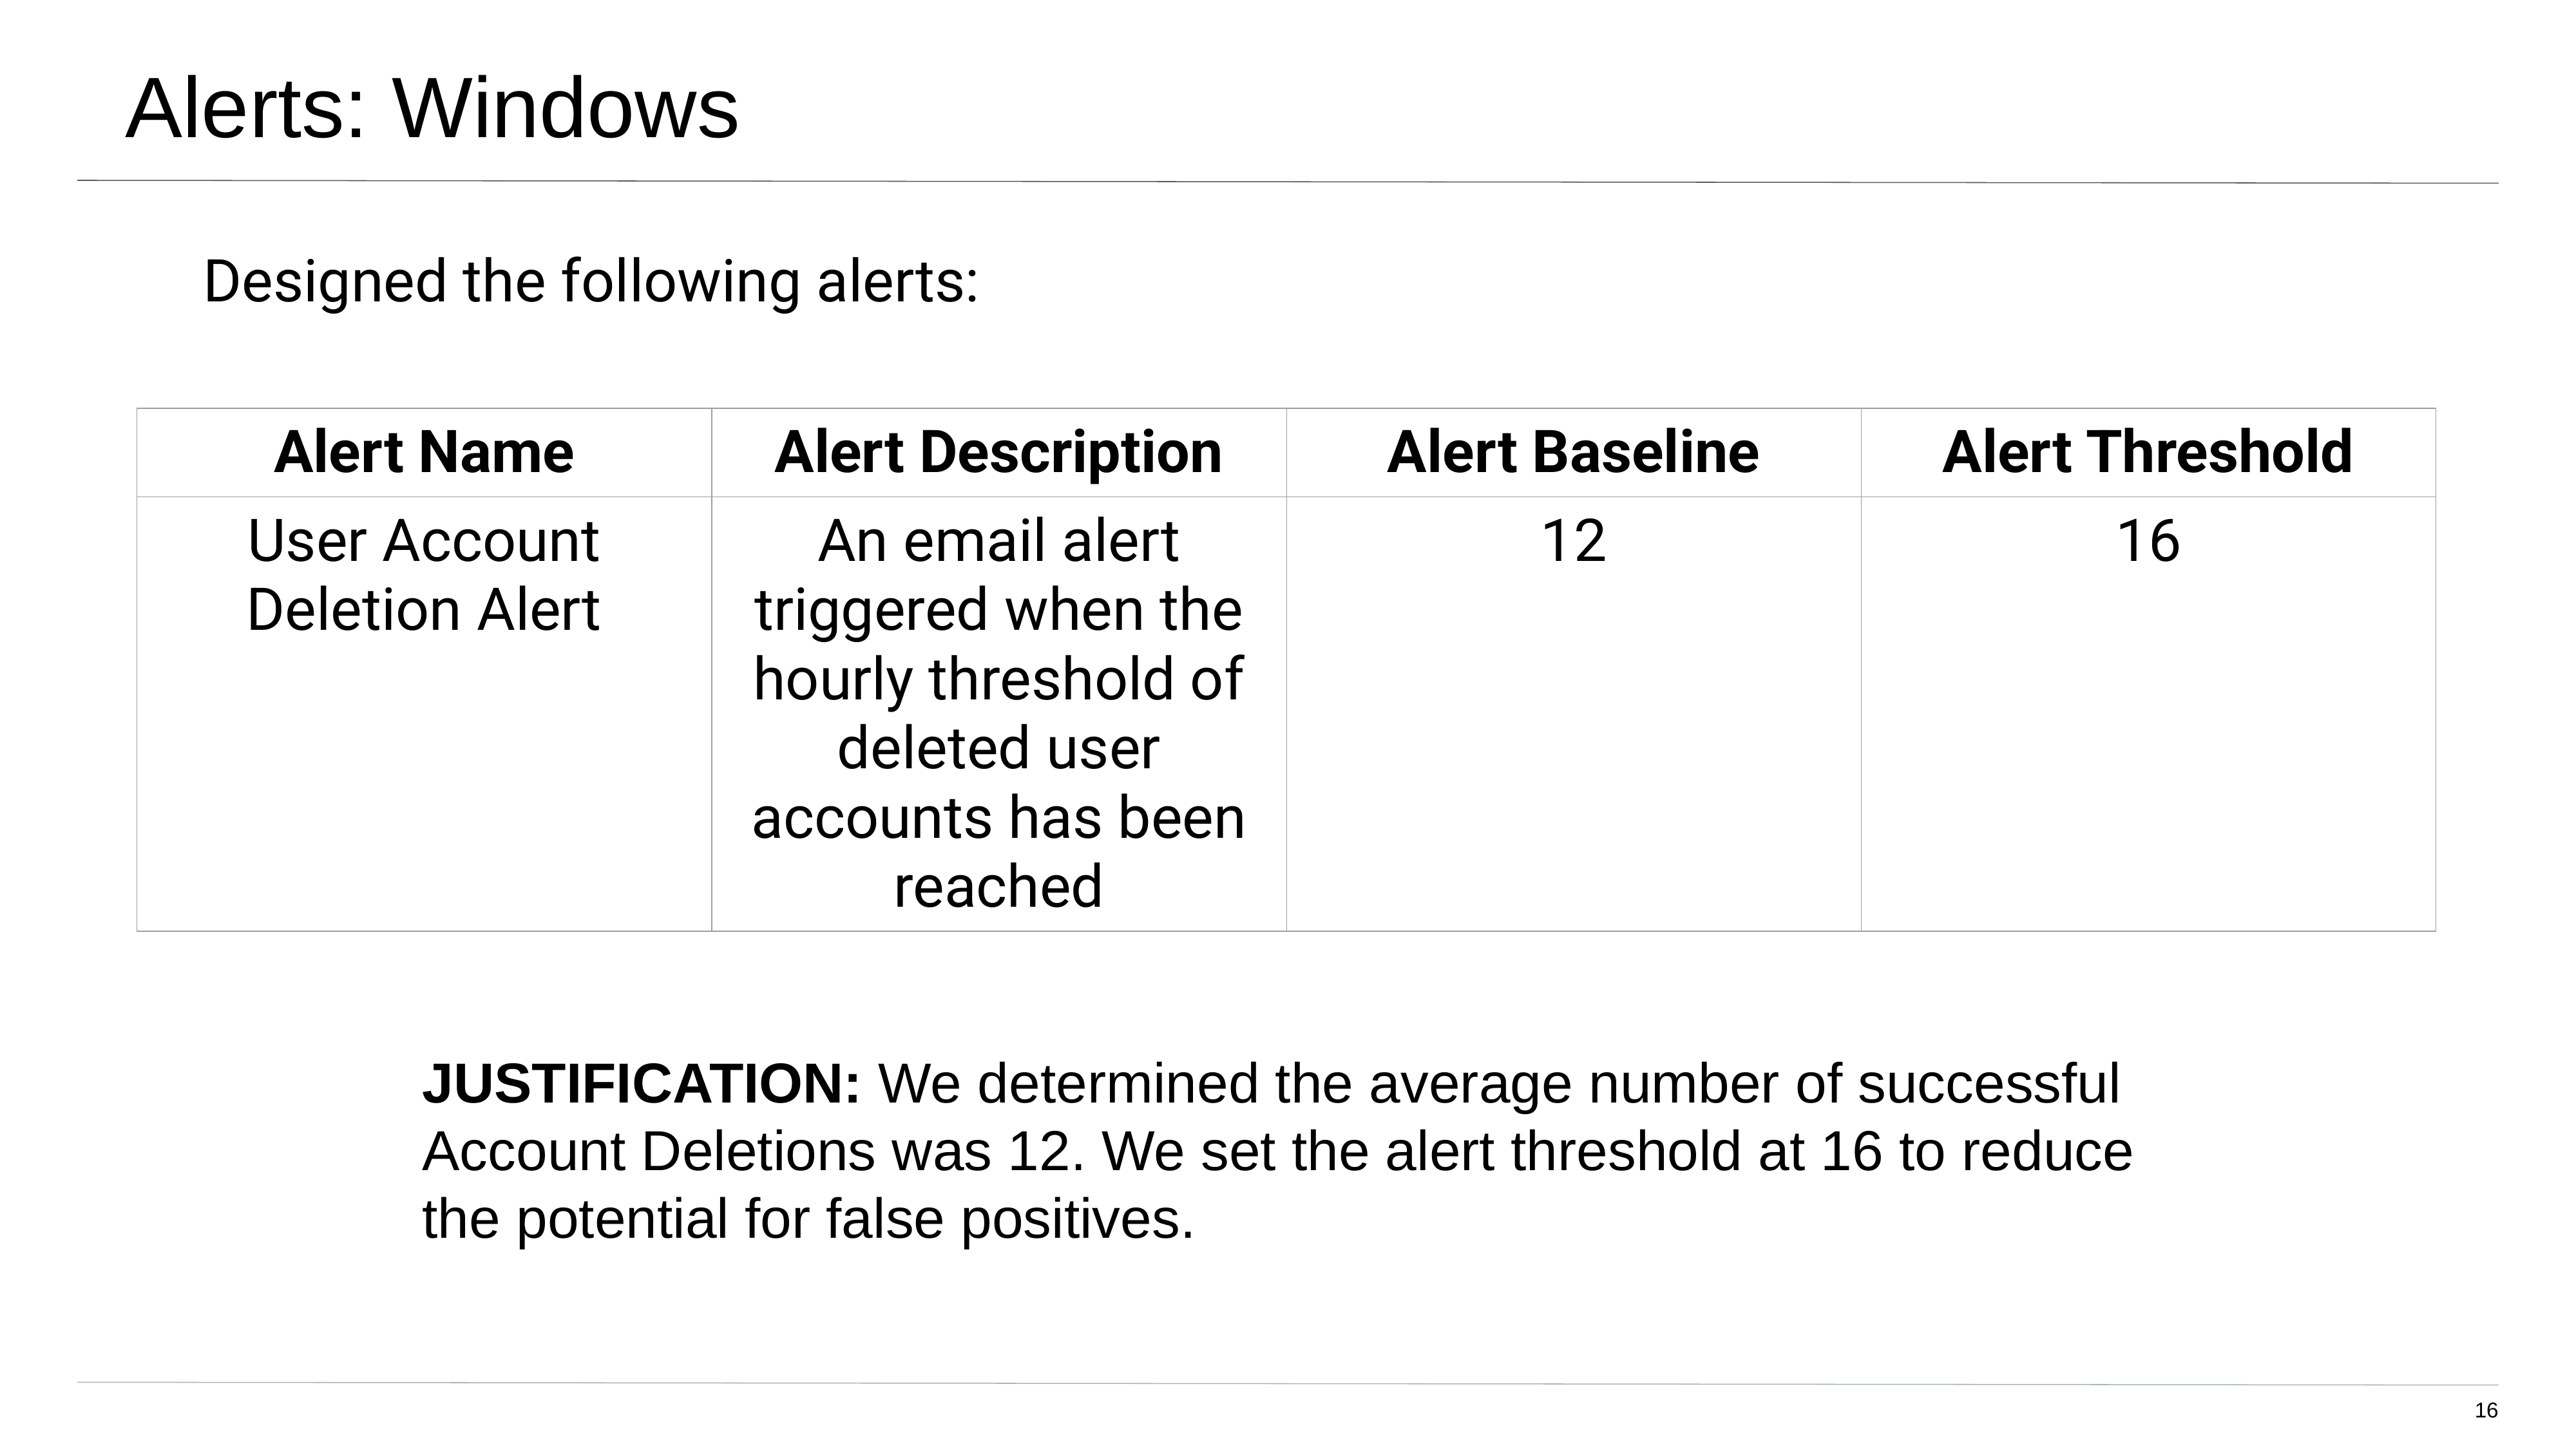

# Alerts: Windows
Designed the following alerts:

| Alert Name | Alert Description | Alert Baseline | Alert Threshold |
| --- | --- | --- | --- |
| User Account Deletion Alert | An email alert triggered when the hourly threshold of deleted user accounts has been reached | 12 | 16 |
JUSTIFICATION: We determined the average number of successful Account Deletions was 12. We set the alert threshold at 16 to reduce the potential for false positives.

16